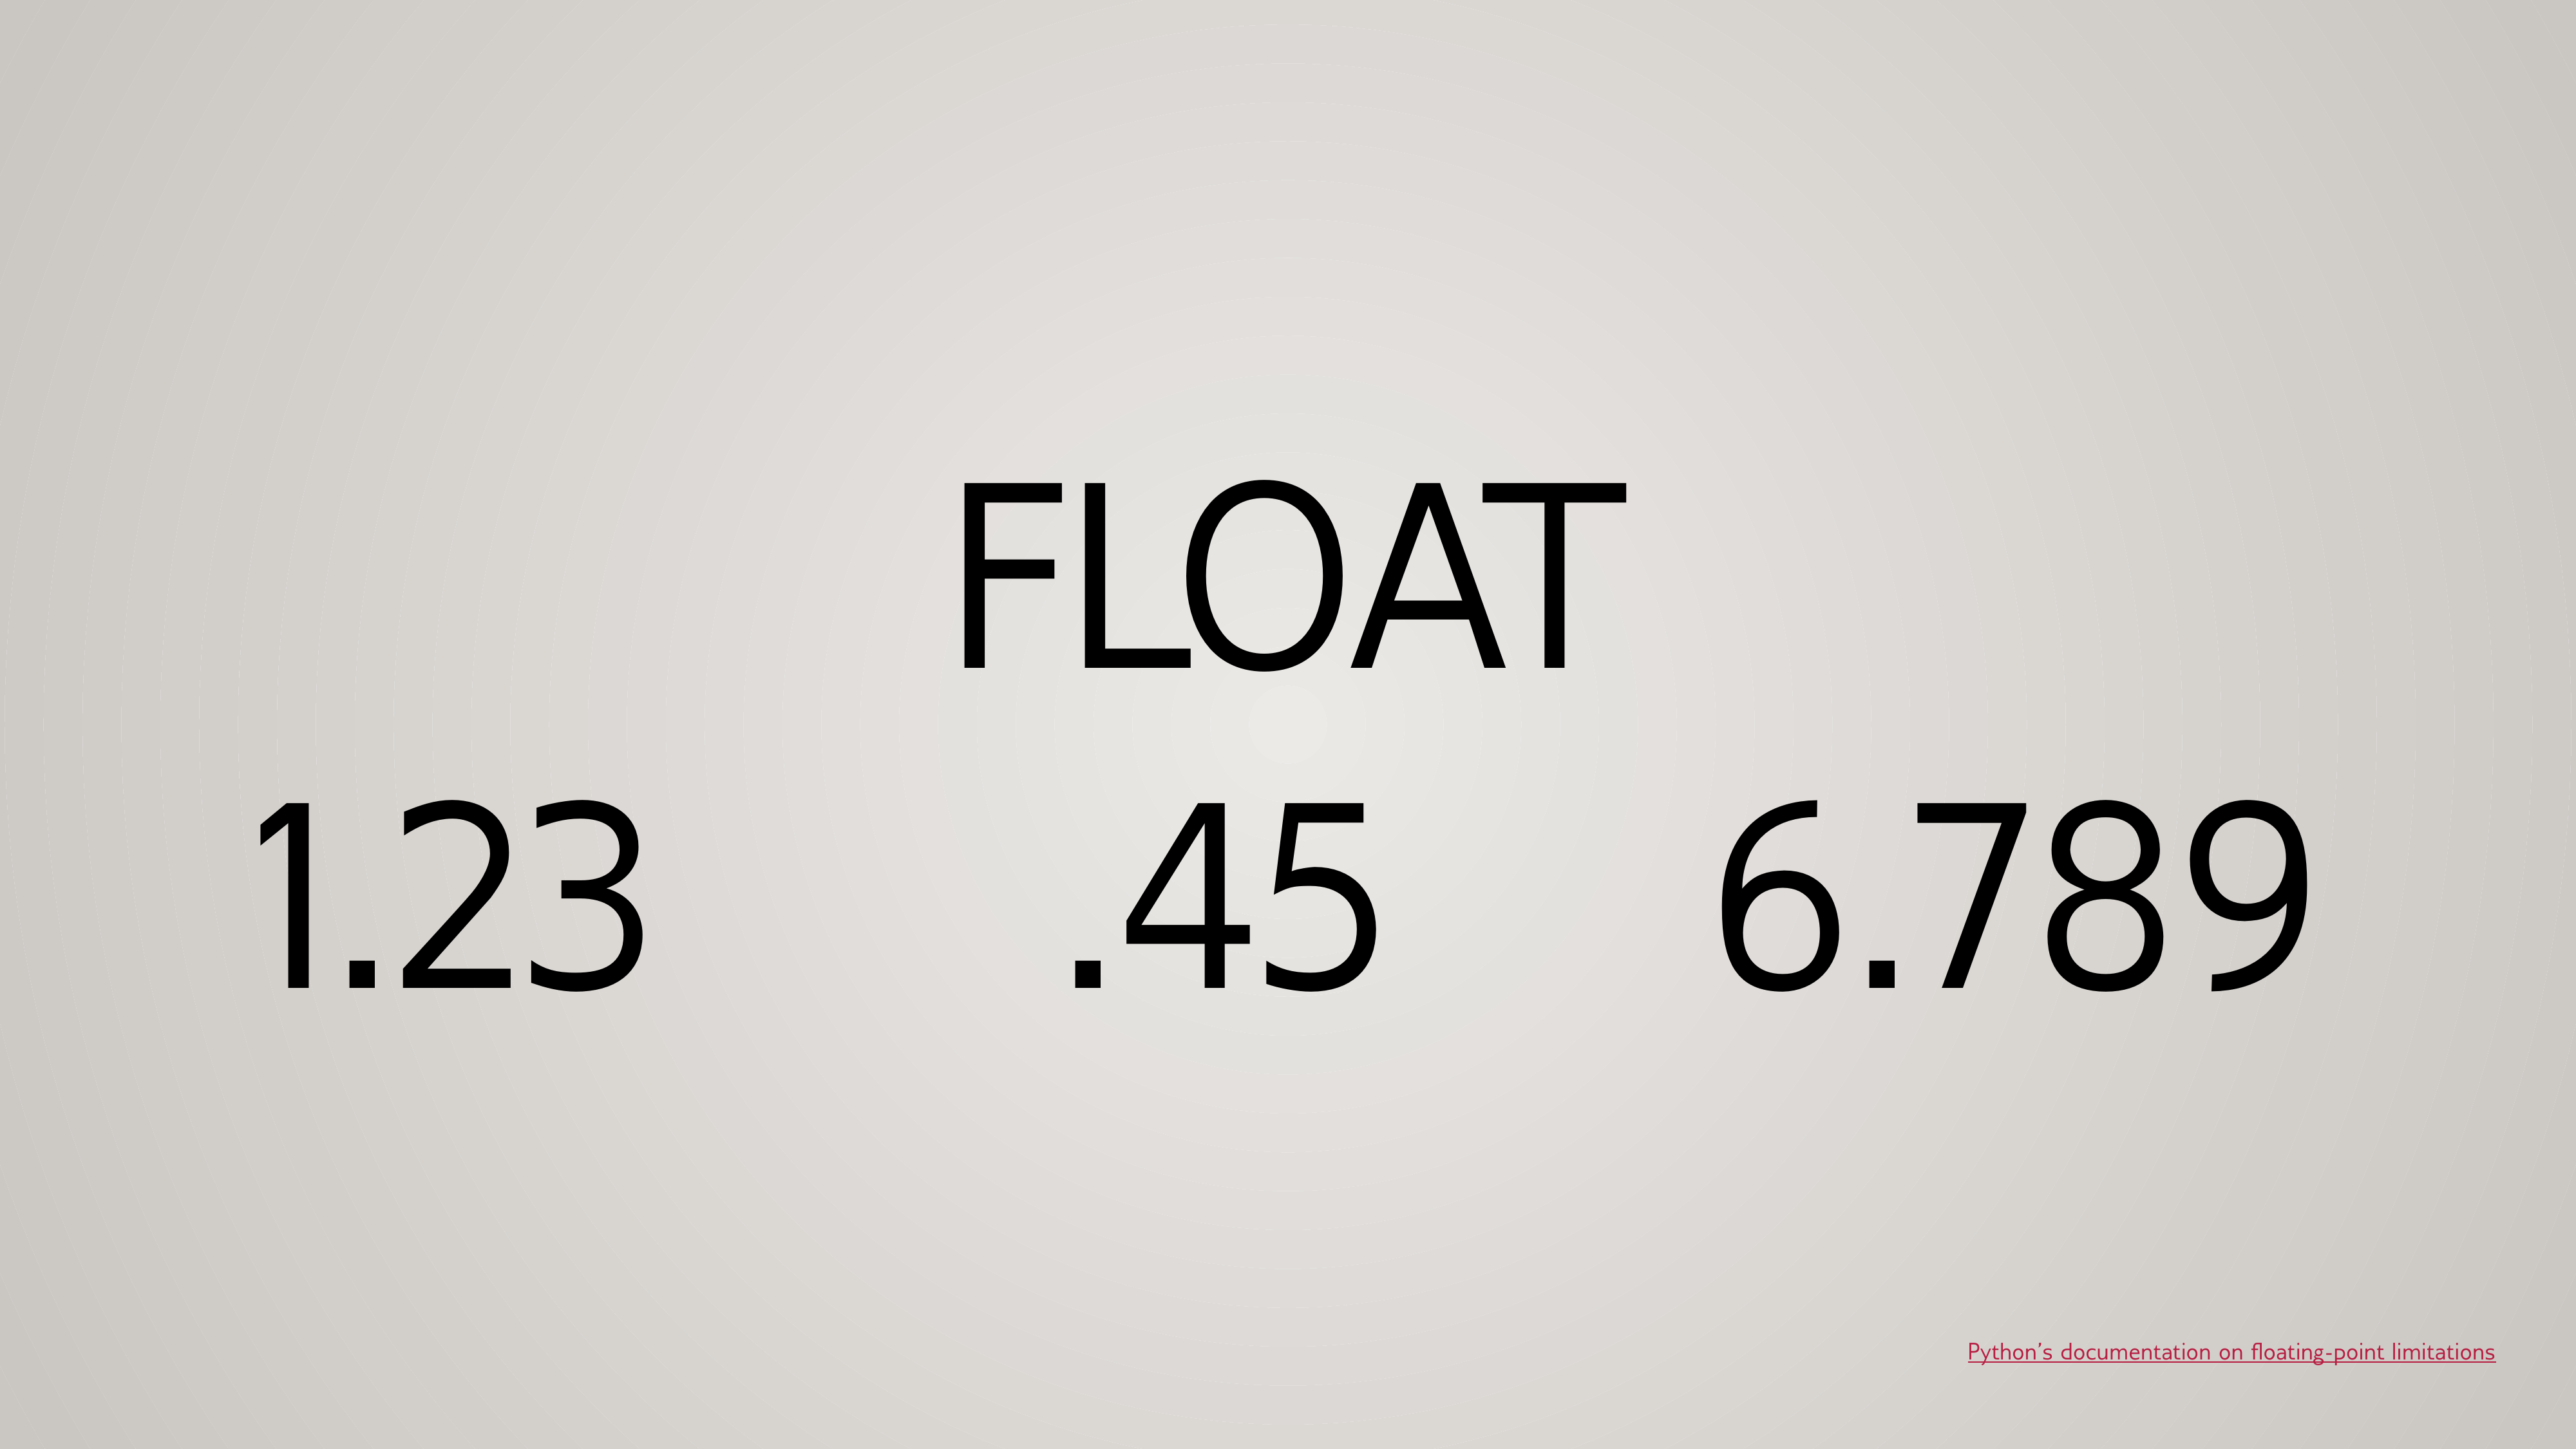

FLOAT
1.23     .45    6.789
Python’s documentation on floating-point limitations